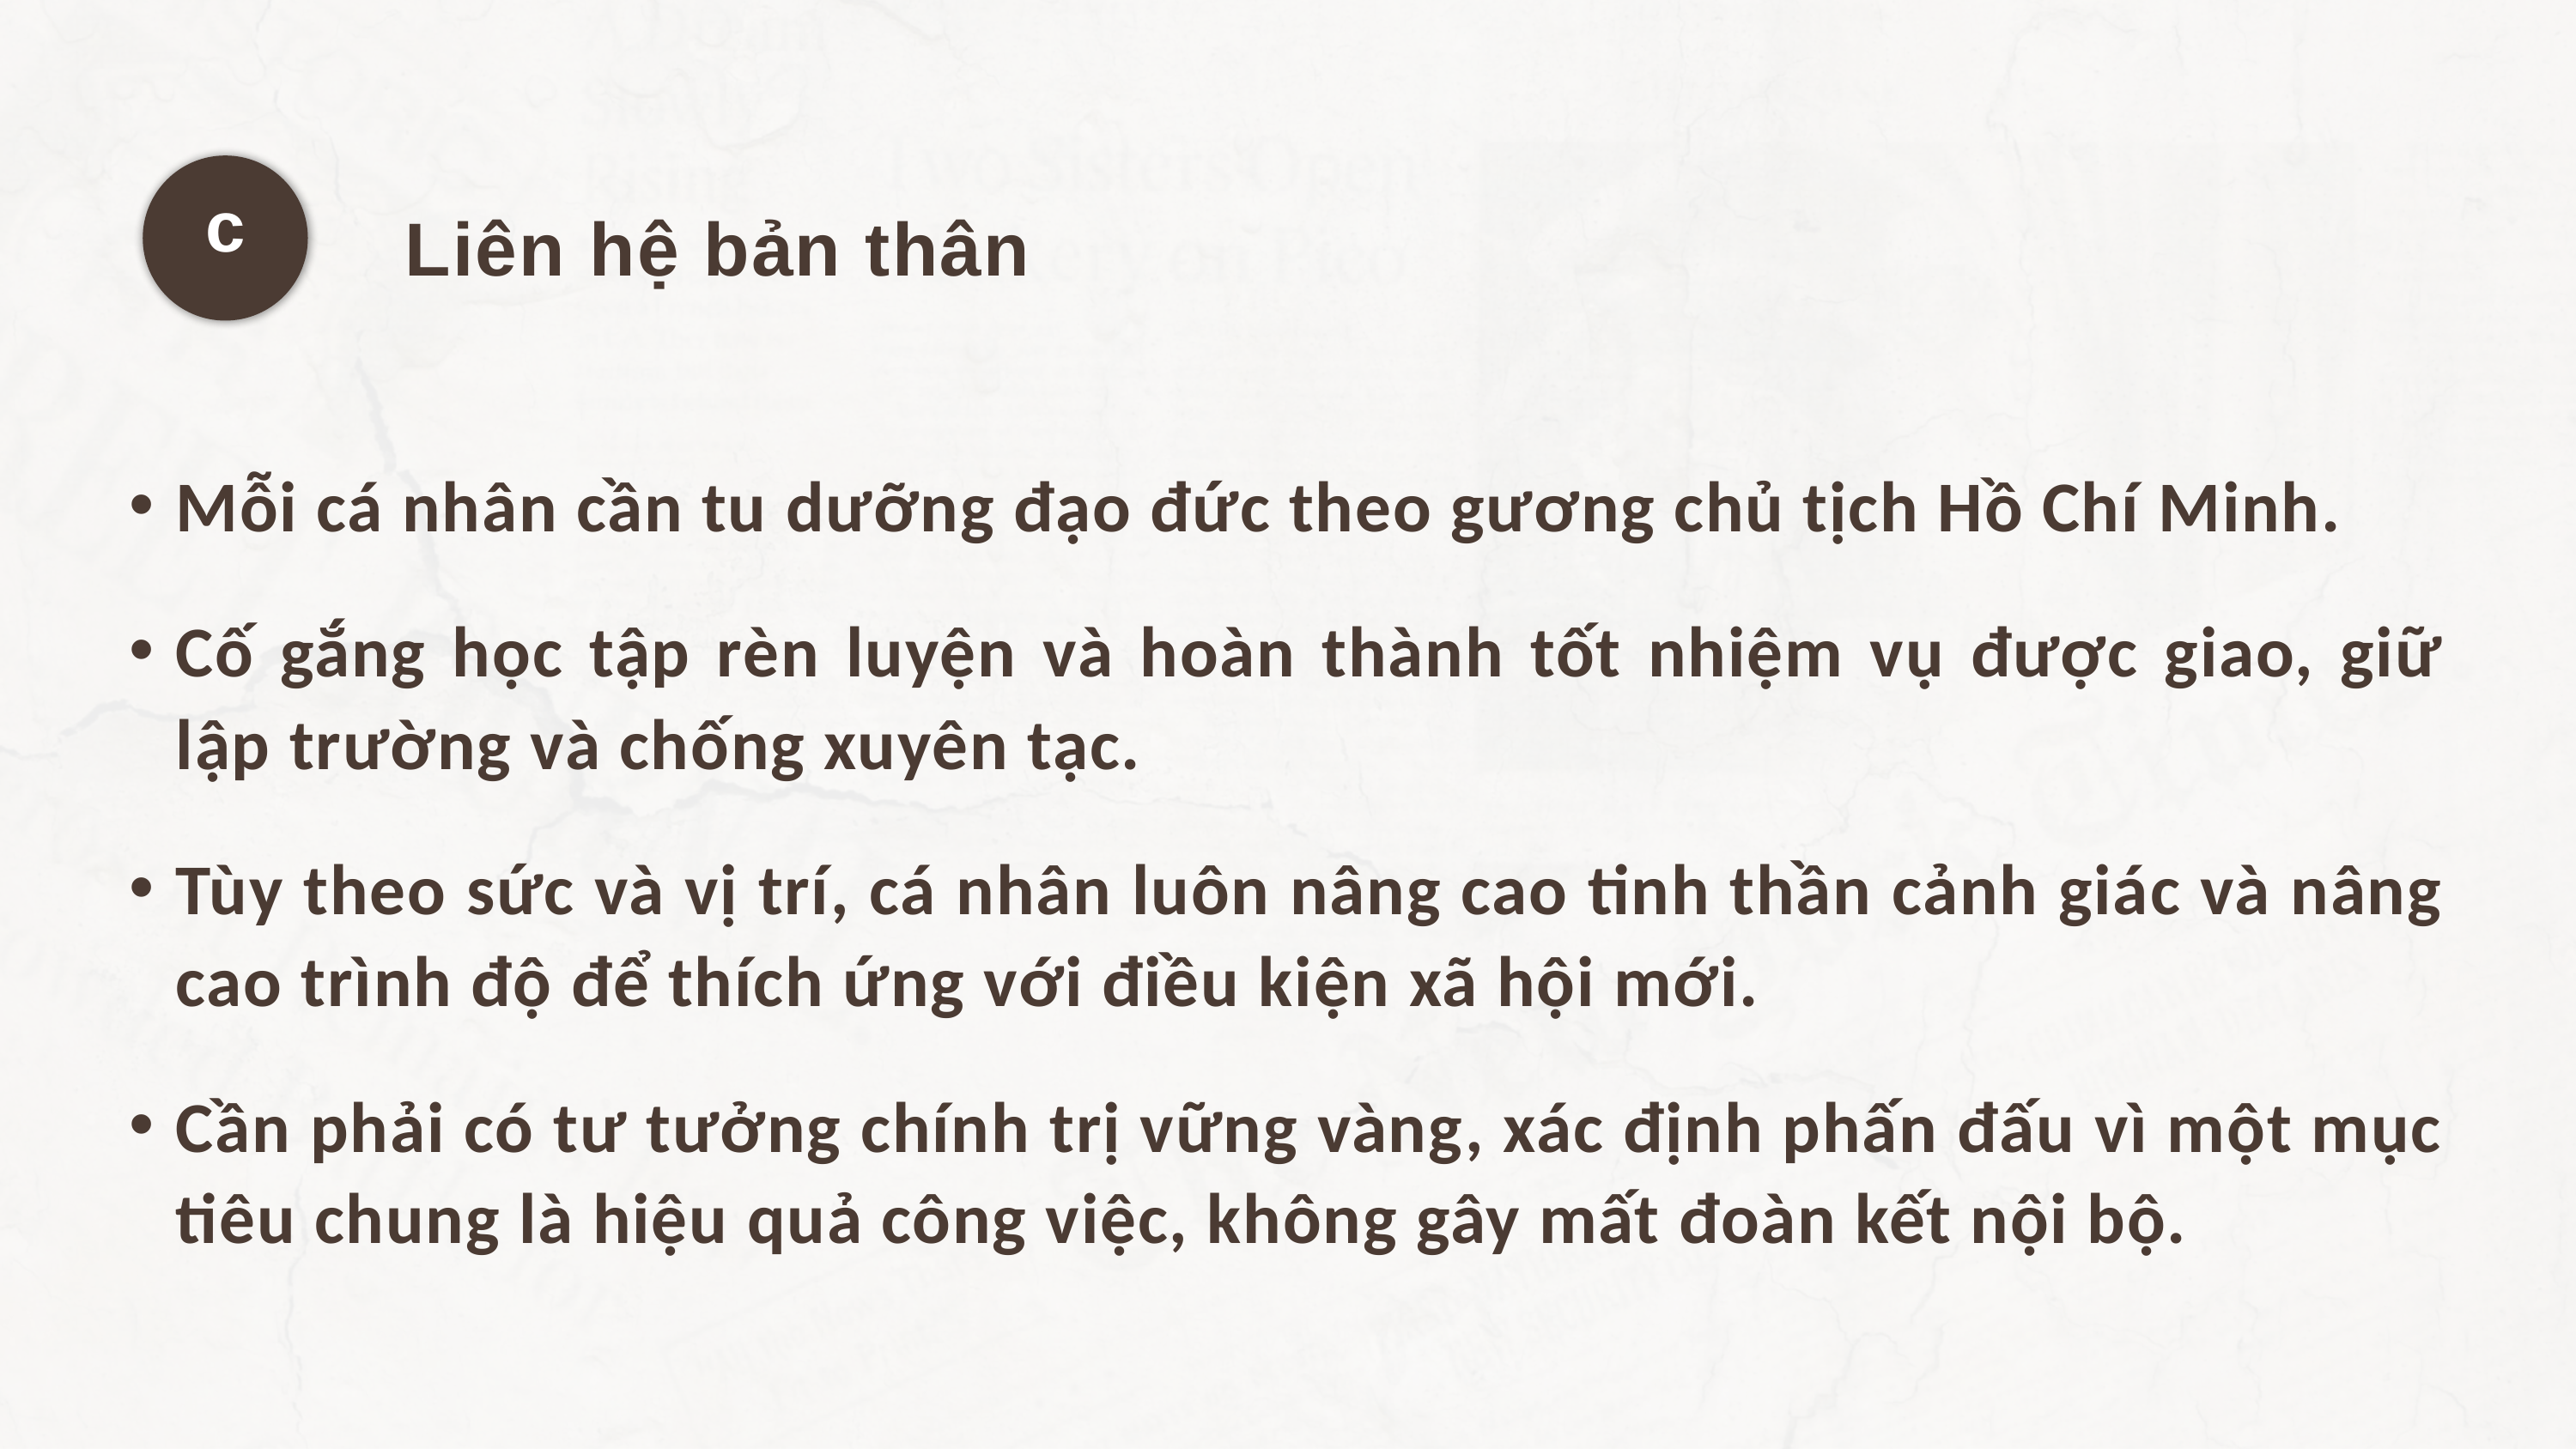

Nội dung

Đại đoàn kết dân tộc là mục tiêu, nhiệm vụ hàng đầu của Đảng, của dân tộc

b

c
Liên hệ bản thân
Mỗi cá nhân cần tu dưỡng đạo đức theo gương chủ tịch Hồ Chí Minh.
Cố gắng học tập rèn luyện và hoàn thành tốt nhiệm vụ được giao, giữ lập trường và chống xuyên tạc.
Tùy theo sức và vị trí, cá nhân luôn nâng cao tinh thần cảnh giác và nâng cao trình độ để thích ứng với điều kiện xã hội mới.
Cần phải có tư tưởng chính trị vững vàng, xác định phấn đấu vì một mục tiêu chung là hiệu quả công việc, không gây mất đoàn kết nội bộ.